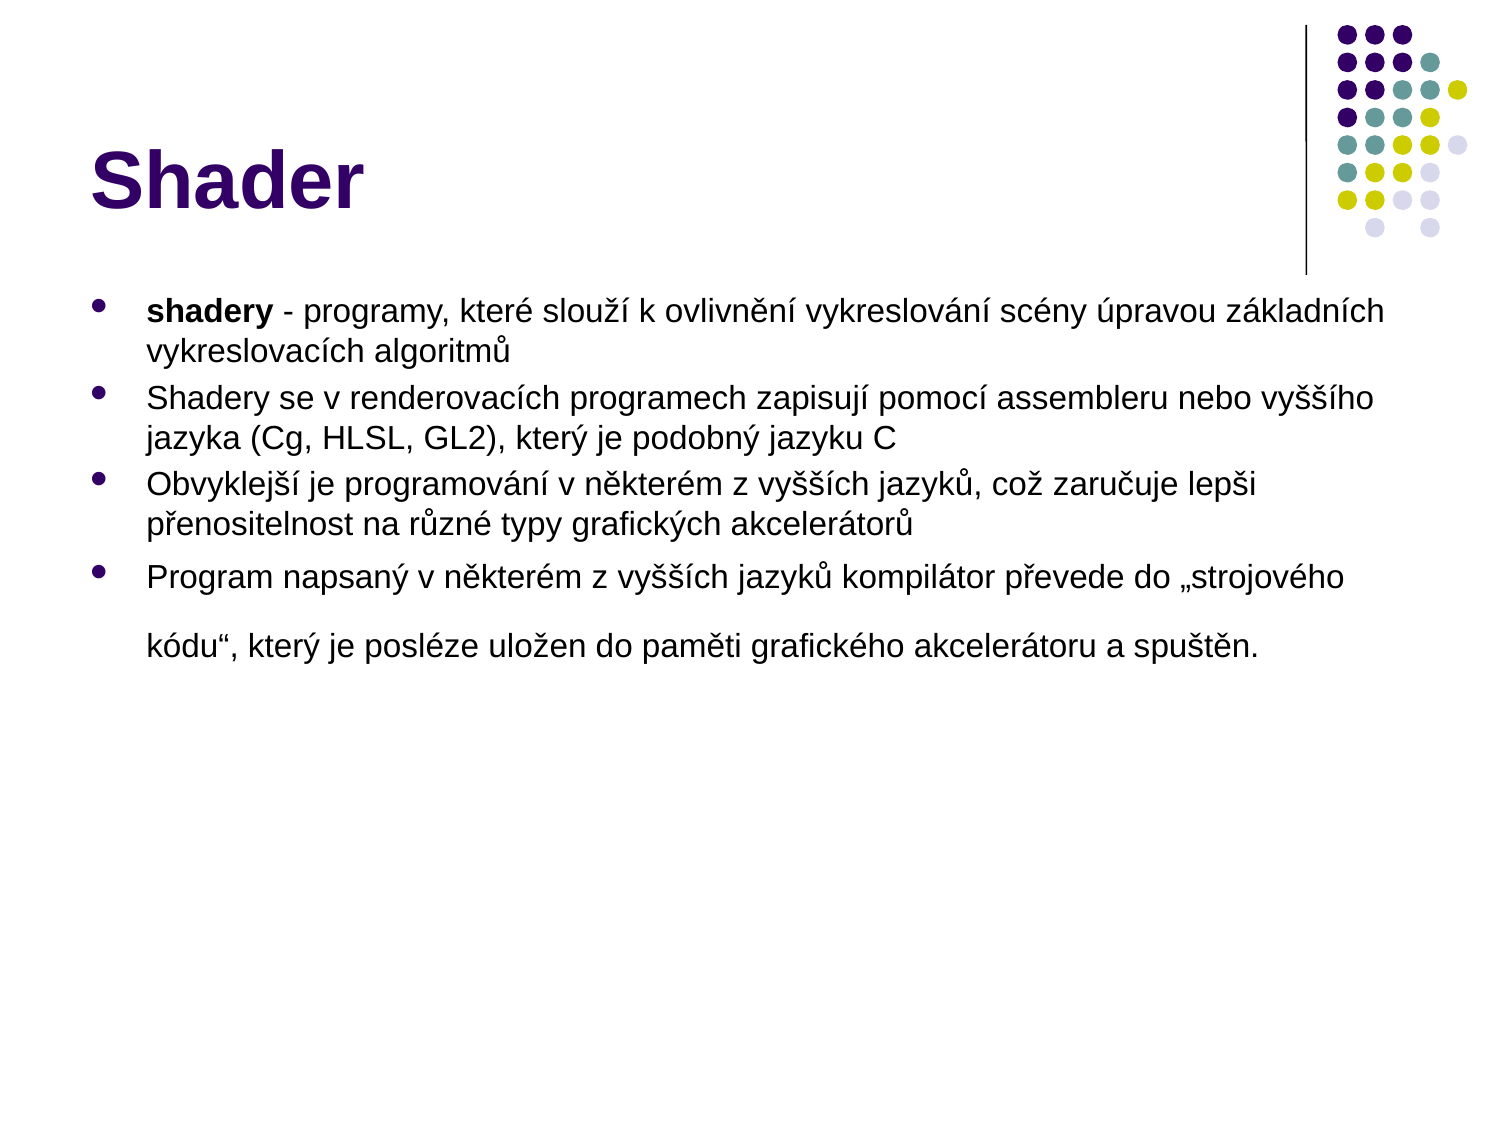

# Shader
shadery - programy, které slouží k ovlivnění vykreslování scény úpravou základních vykreslovacích algoritmů
Shadery se v renderovacích programech zapisují pomocí assembleru nebo vyššího jazyka (Cg, HLSL, GL2), který je podobný jazyku C
Obvyklejší je programování v některém z vyšších jazyků, což zaručuje lepši přenositelnost na různé typy grafických akcelerátorů
Program napsaný v některém z vyšších jazyků kompilátor převede do „strojového kódu“, který je posléze uložen do paměti grafického akcelerátoru a spuštěn.